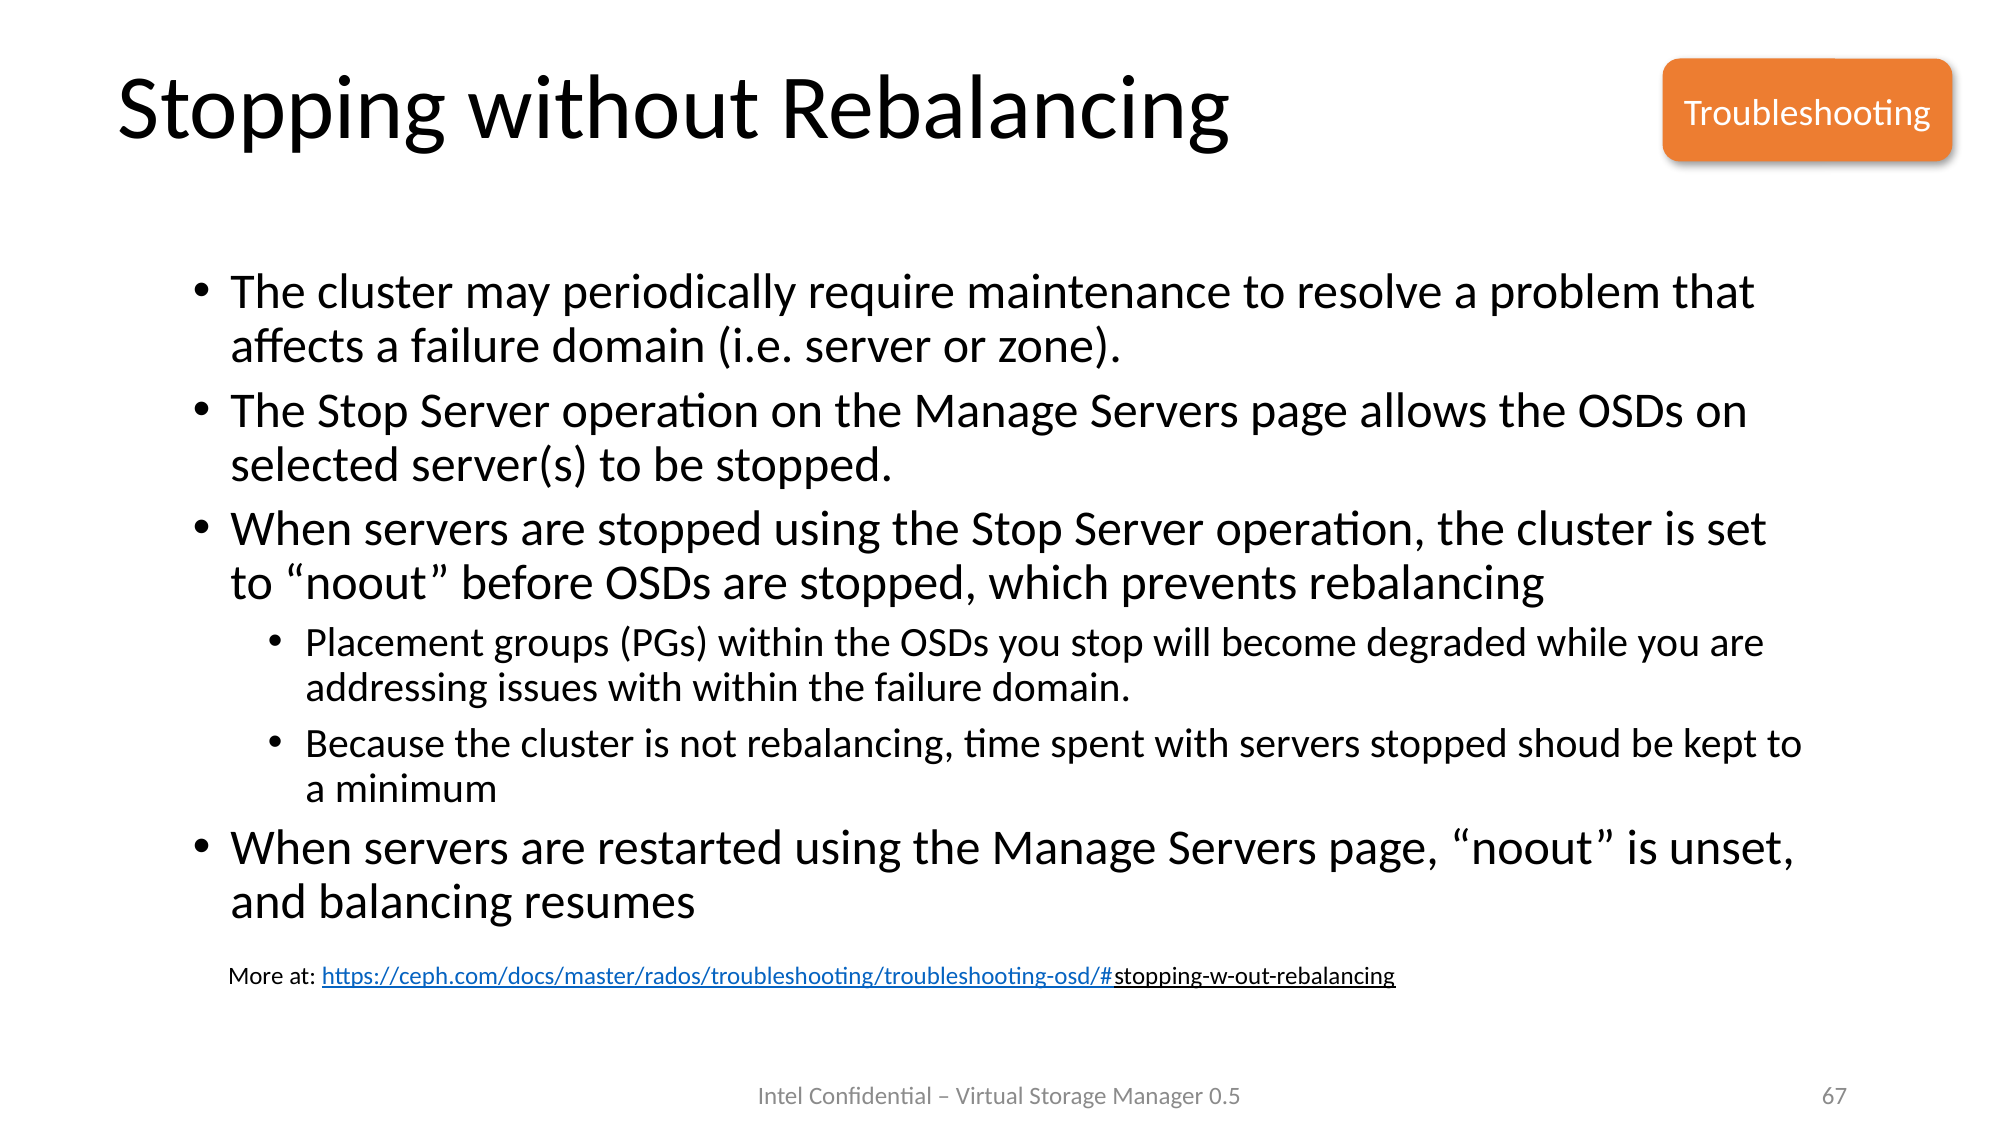

# Stopping without Rebalancing
Troubleshooting
The cluster may periodically require maintenance to resolve a problem that affects a failure domain (i.e. server or zone).
The Stop Server operation on the Manage Servers page allows the OSDs on selected server(s) to be stopped.
When servers are stopped using the Stop Server operation, the cluster is set to “noout” before OSDs are stopped, which prevents rebalancing
Placement groups (PGs) within the OSDs you stop will become degraded while you are addressing issues with within the failure domain.
Because the cluster is not rebalancing, time spent with servers stopped shoud be kept to a minimum
When servers are restarted using the Manage Servers page, “noout” is unset, and balancing resumes
More at: https://ceph.com/docs/master/rados/troubleshooting/troubleshooting-osd/#stopping-w-out-rebalancing
67
Intel Confidential – Virtual Storage Manager 0.5